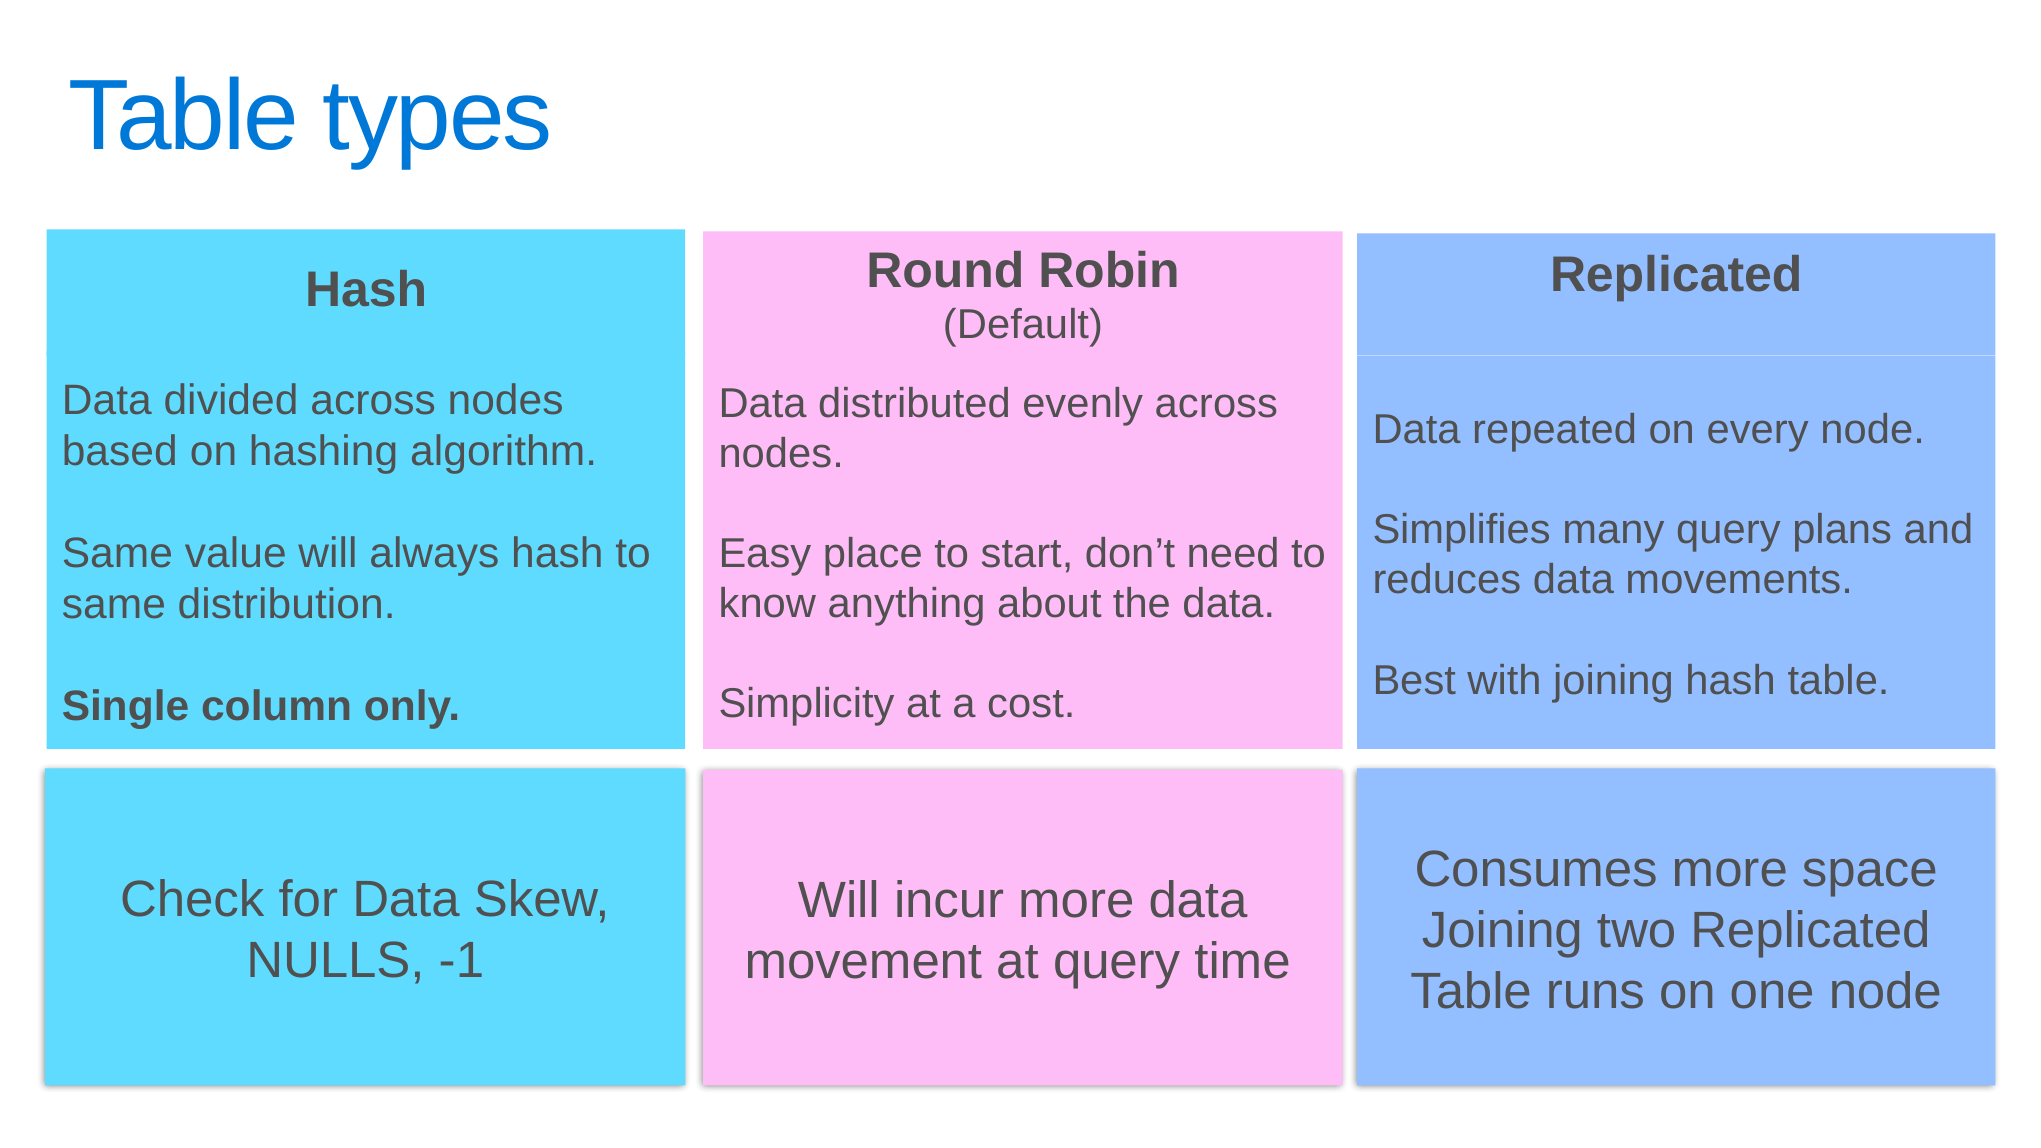

# Table types
Hash
Data divided across nodes based on hashing algorithm.

Same value will always hash to same distribution.

Single column only.
Round Robin
(Default)
Data distributed evenly across nodes.

Easy place to start, don’t need to know anything about the data.

Simplicity at a cost.
Replicated

Data repeated on every node.

Simplifies many query plans and reduces data movements.

Best with joining hash table.
Check for Data Skew, NULLS, -1
Consumes more space
Joining two Replicated
Table runs on one node
Will incur more data movement at query time